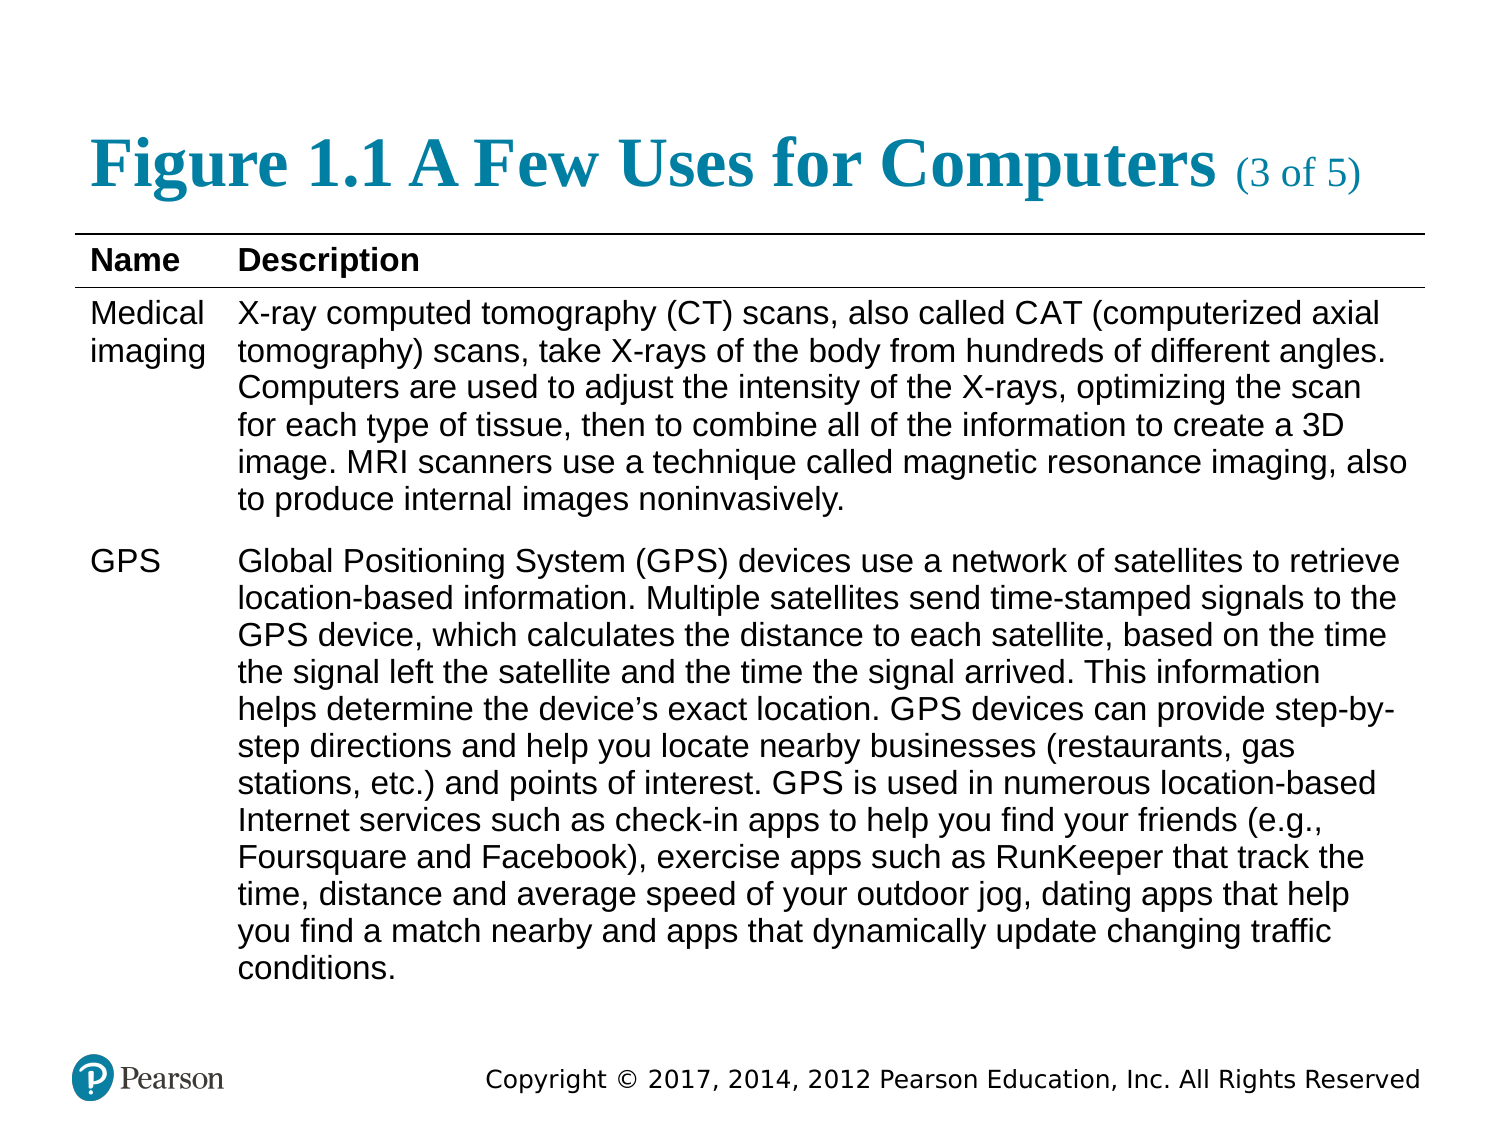

# Figure 1.1 A Few Uses for Computers (3 of 5)
| Name | Description |
| --- | --- |
| Medical imaging | X-ray computed tomography (C T) scans, also called C A T (computerized axial tomography) scans, take X-rays of the body from hundreds of different angles. Computers are used to adjust the intensity of the X-rays, optimizing the scan for each type of tissue, then to combine all of the information to create a 3D image. M R I scanners use a technique called magnetic resonance imaging, also to produce internal images noninvasively. |
| G P S | Global Positioning System (G P S) devices use a network of satellites to retrieve location-based information. Multiple satellites send time-stamped signals to the G P S device, which calculates the distance to each satellite, based on the time the signal left the satellite and the time the signal arrived. This information helps determine the device’s exact location. G P S devices can provide step-by-step directions and help you locate nearby businesses (restaurants, gas stations, etc.) and points of interest. G P S is used in numerous location-based Internet services such as check-in apps to help you find your friends (e.g., Foursquare and Facebook), exercise apps such as RunKeeper that track the time, distance and average speed of your outdoor jog, dating apps that help you find a match nearby and apps that dynamically update changing traffic conditions. |